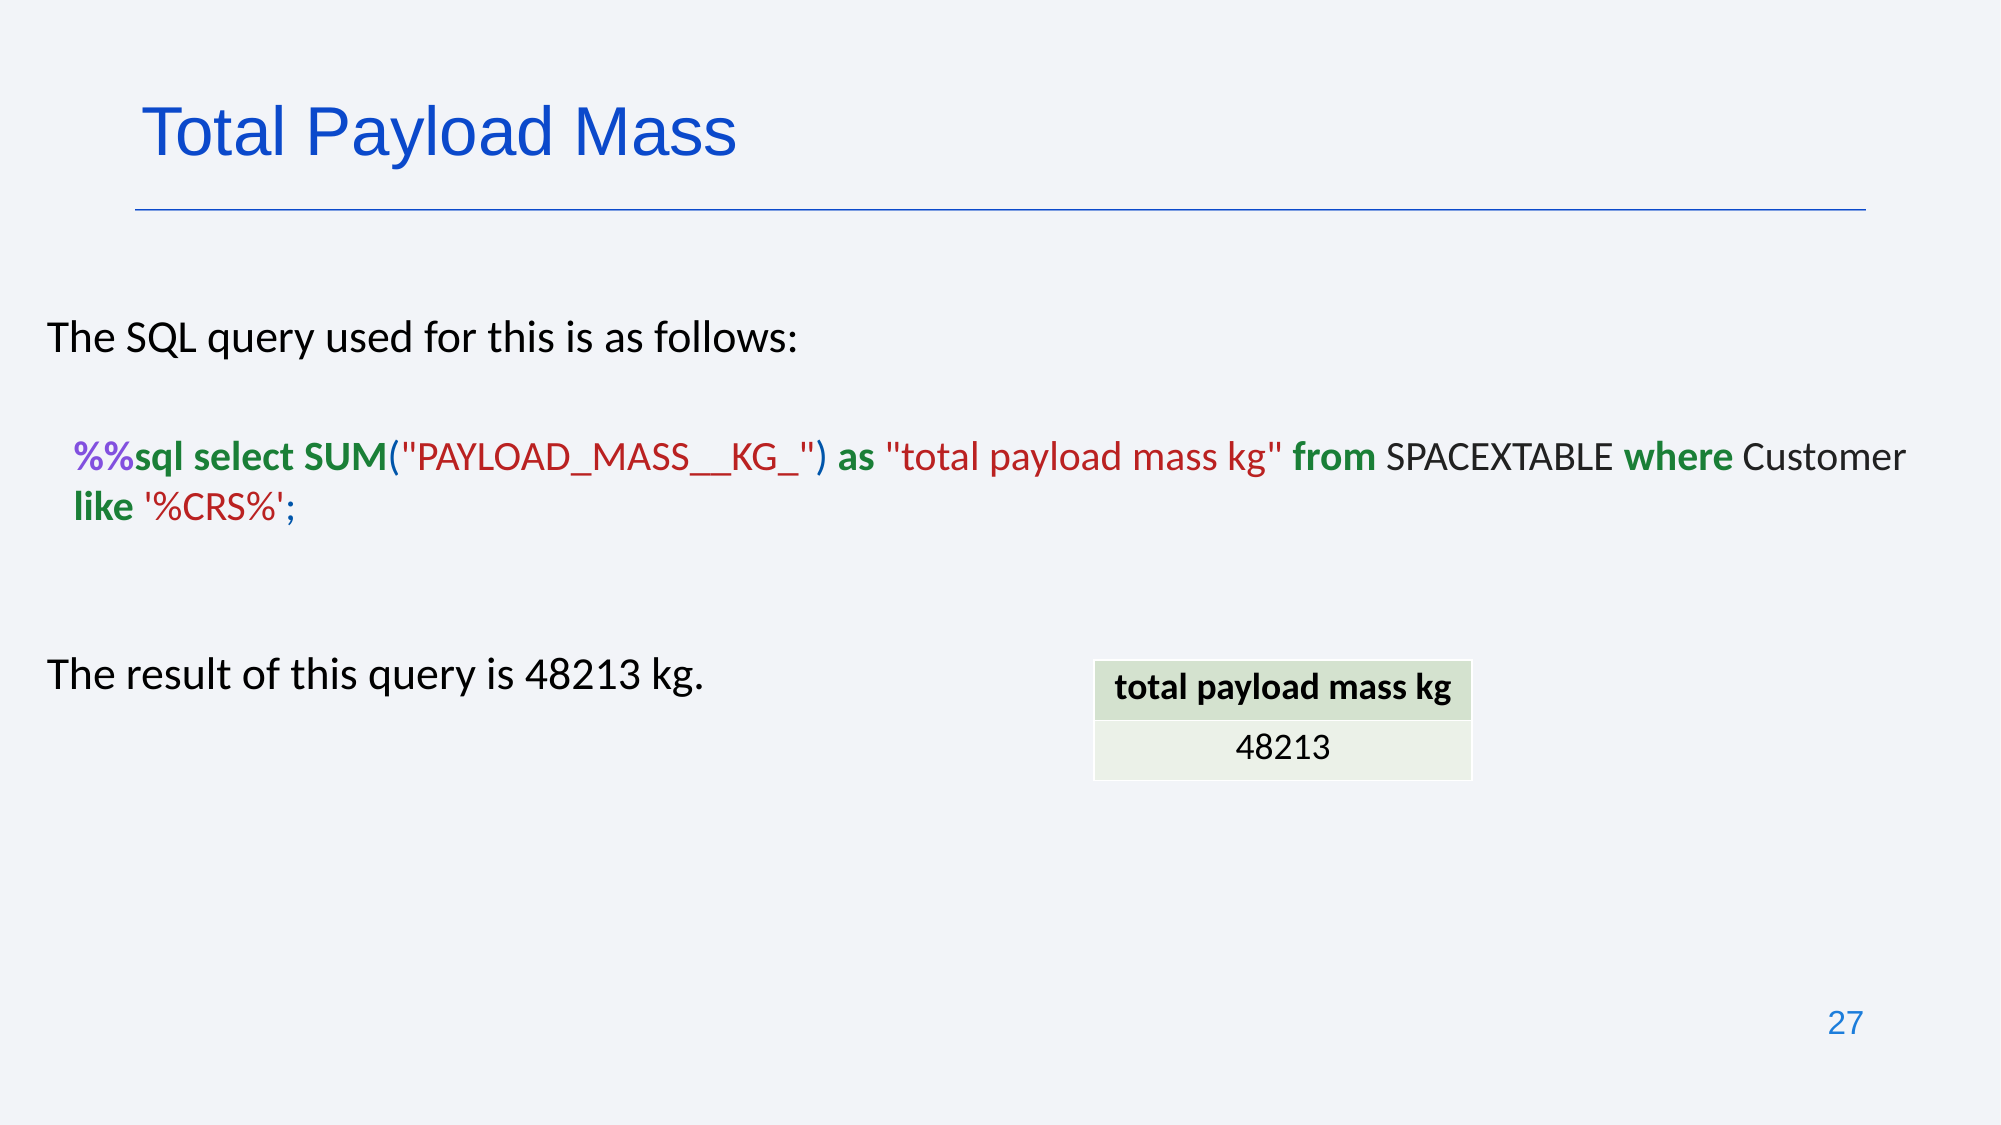

Total Payload Mass
The SQL query used for this is as follows:

The result of this query is 48213 kg.

%%sql select SUM("PAYLOAD_MASS__KG_") as "total payload mass kg" from SPACEXTABLE where Customer like '%CRS%';
| total payload mass kg |
| --- |
| 48213 |
27